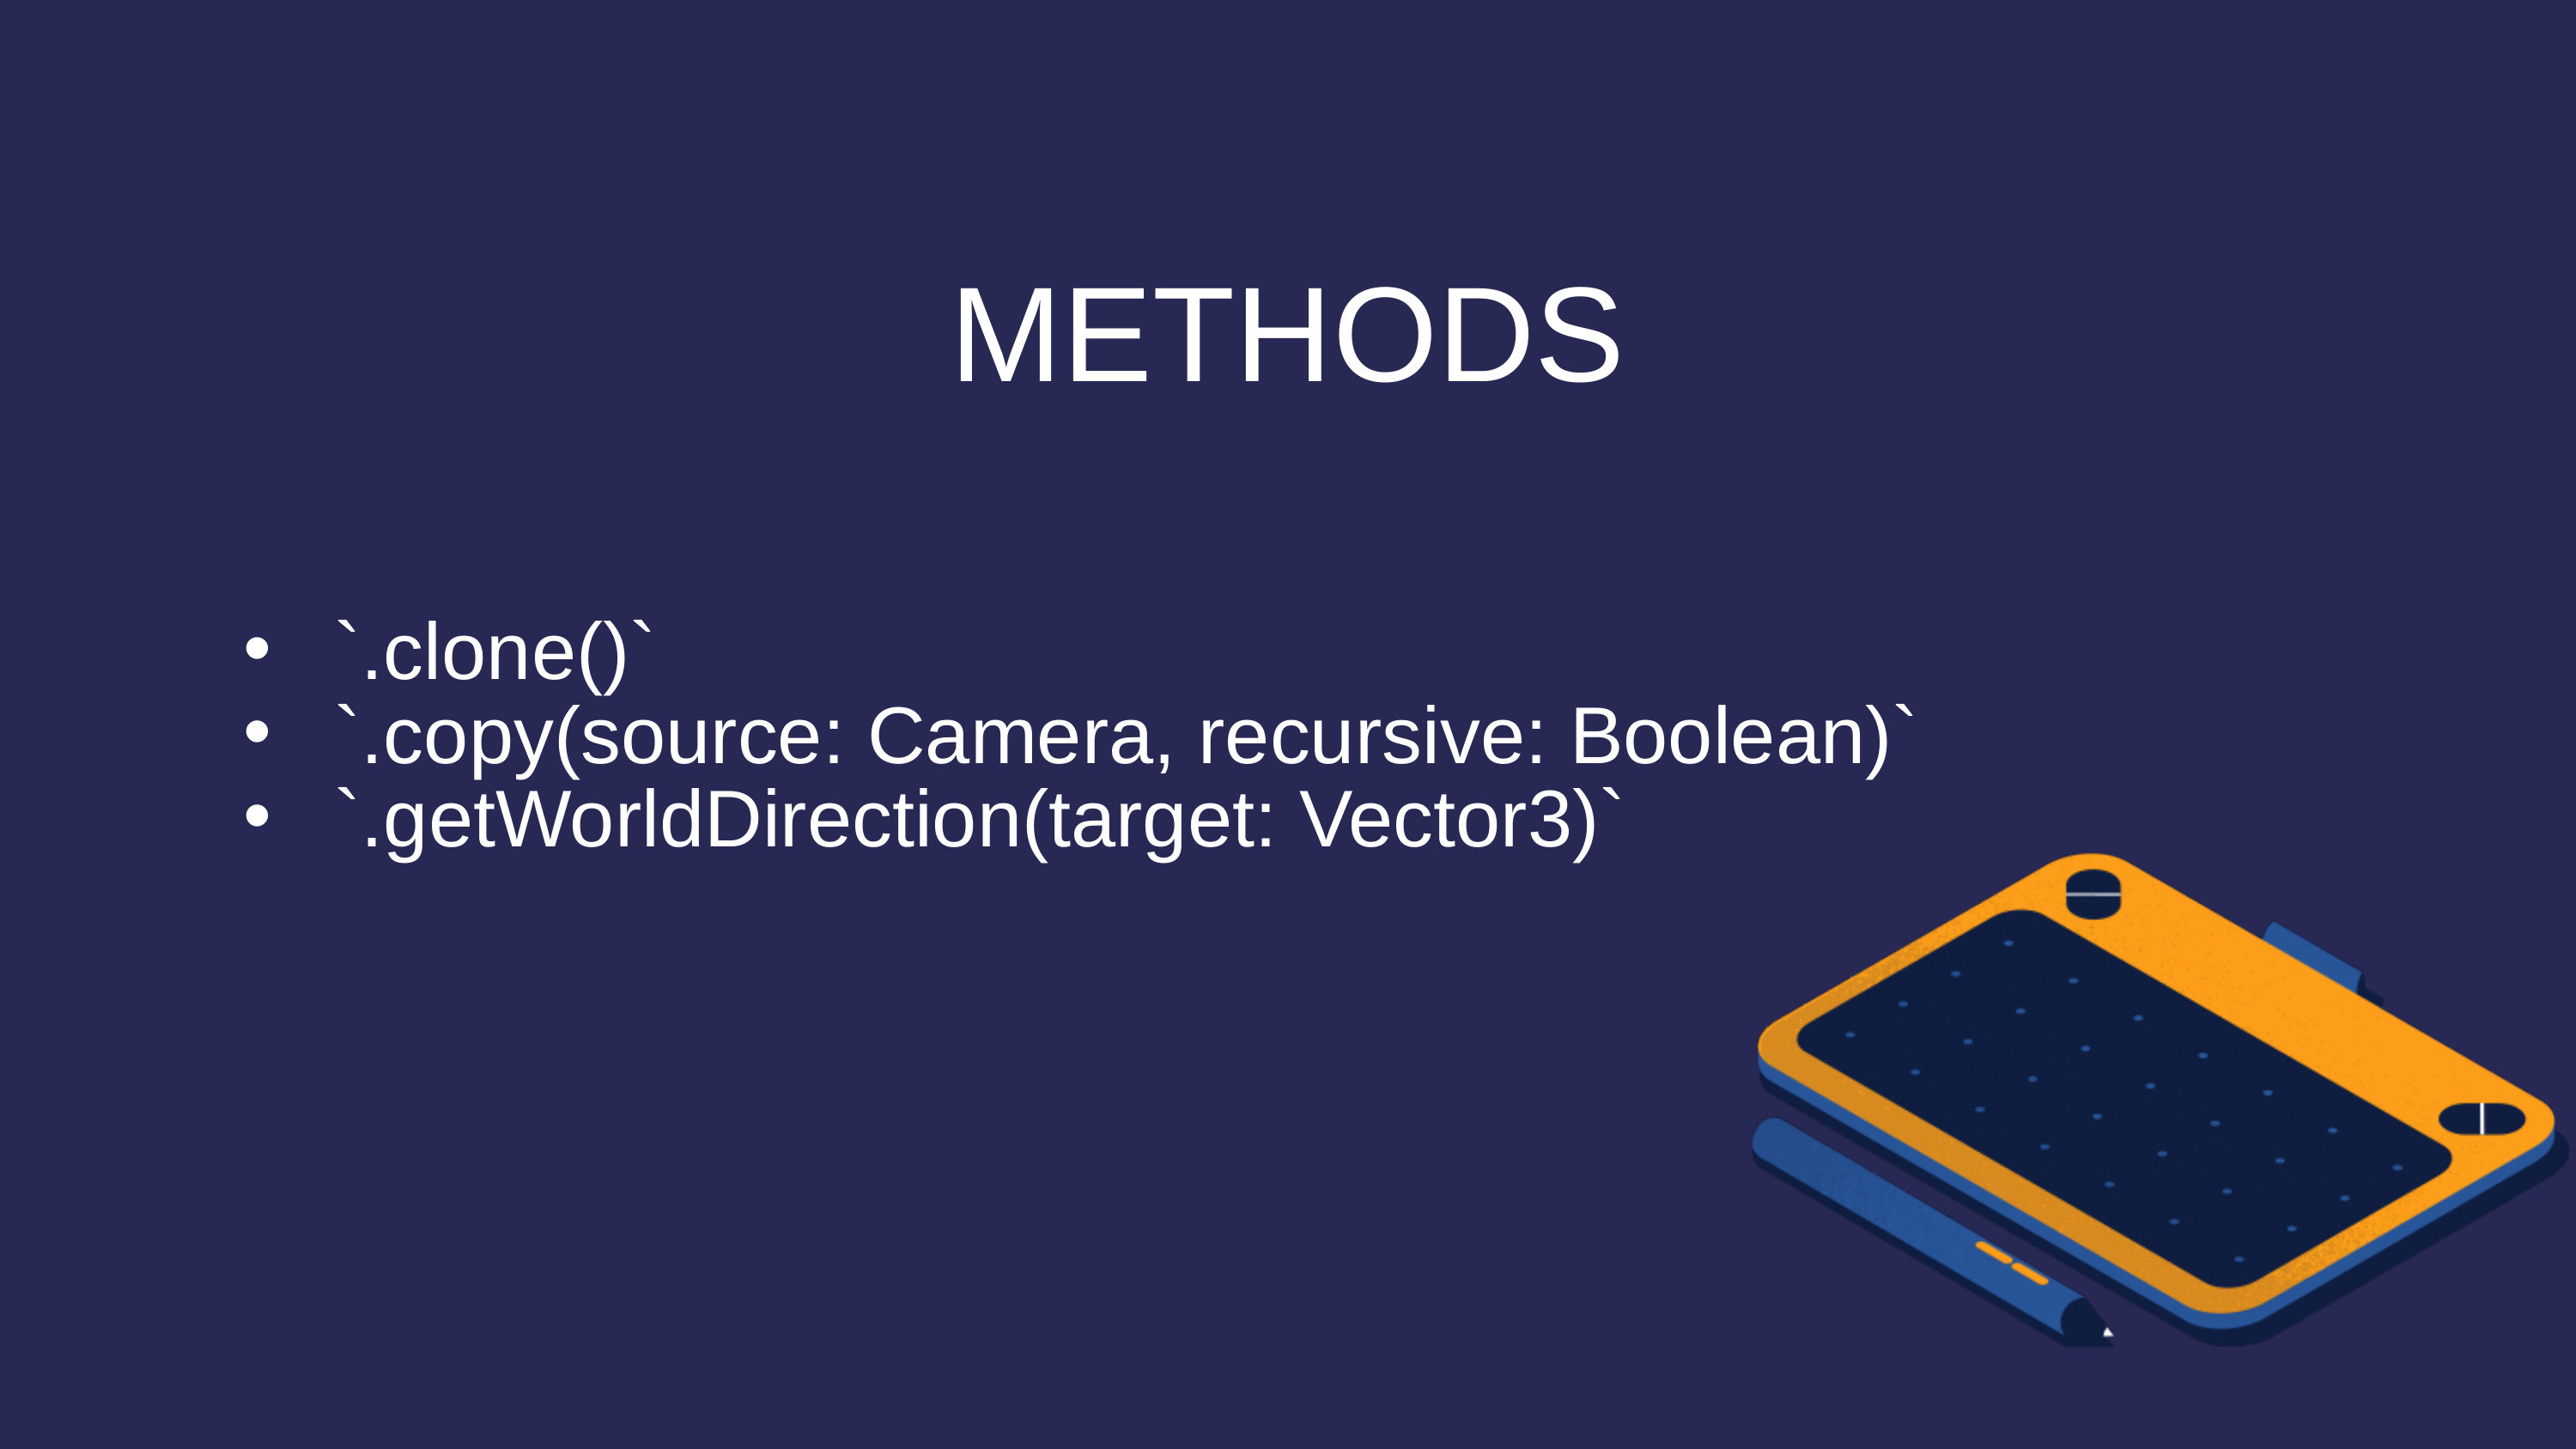

METHODS
 `.clone()`
 `.copy(source: Camera, recursive: Boolean)`
 `.getWorldDirection(target: Vector3)`